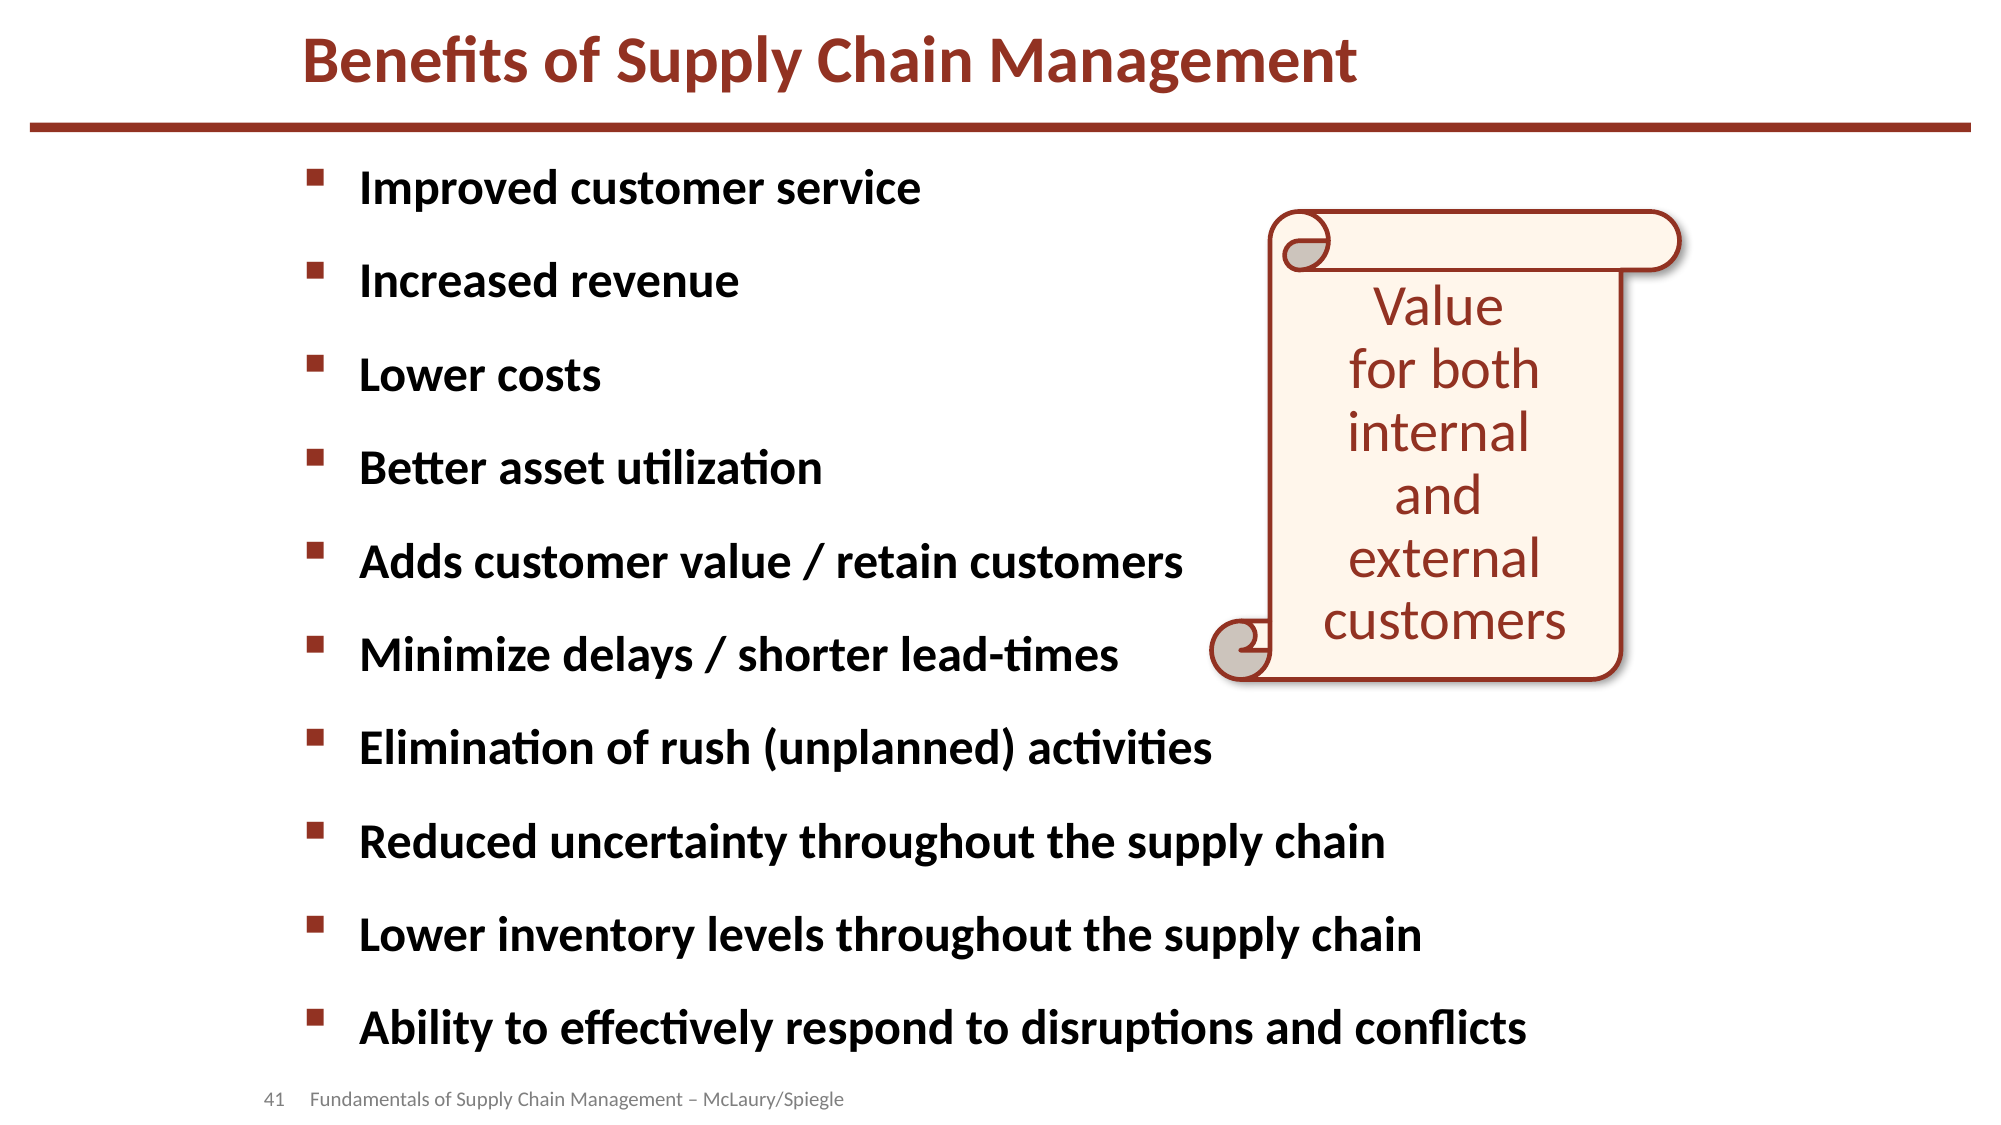

Benefits of Supply Chain Management
Improved customer service
Increased revenue
Lower costs
Better asset utilization
Adds customer value / retain customers
Minimize delays / shorter lead-times
Elimination of rush (unplanned) activities
Reduced uncertainty throughout the supply chain
Lower inventory levels throughout the supply chain
Ability to effectively respond to disruptions and conflicts
Value
for both internal
and
external customers
41
Fundamentals of Supply Chain Management – McLaury/Spiegle